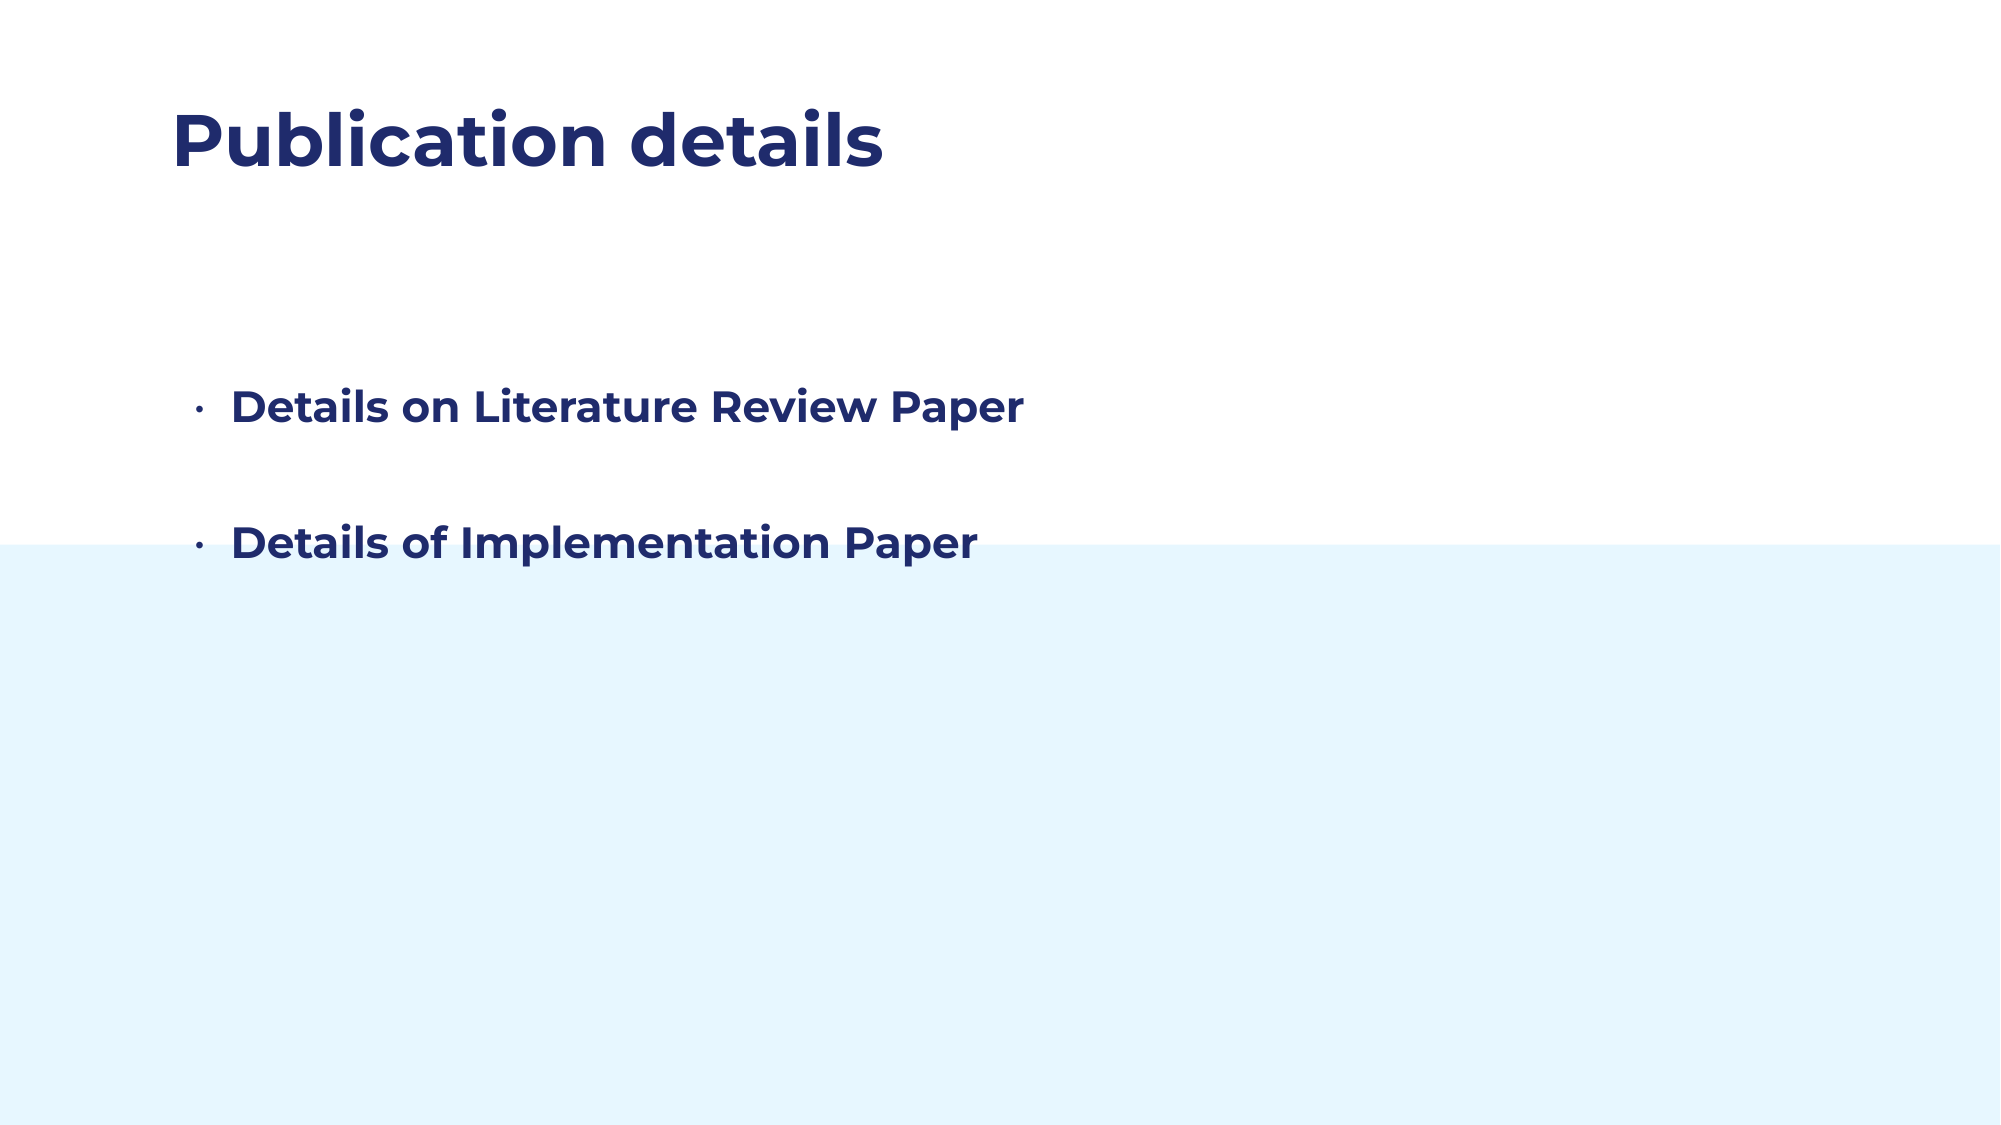

# Publication details
Details on Literature Review Paper

Details of Implementation Paper